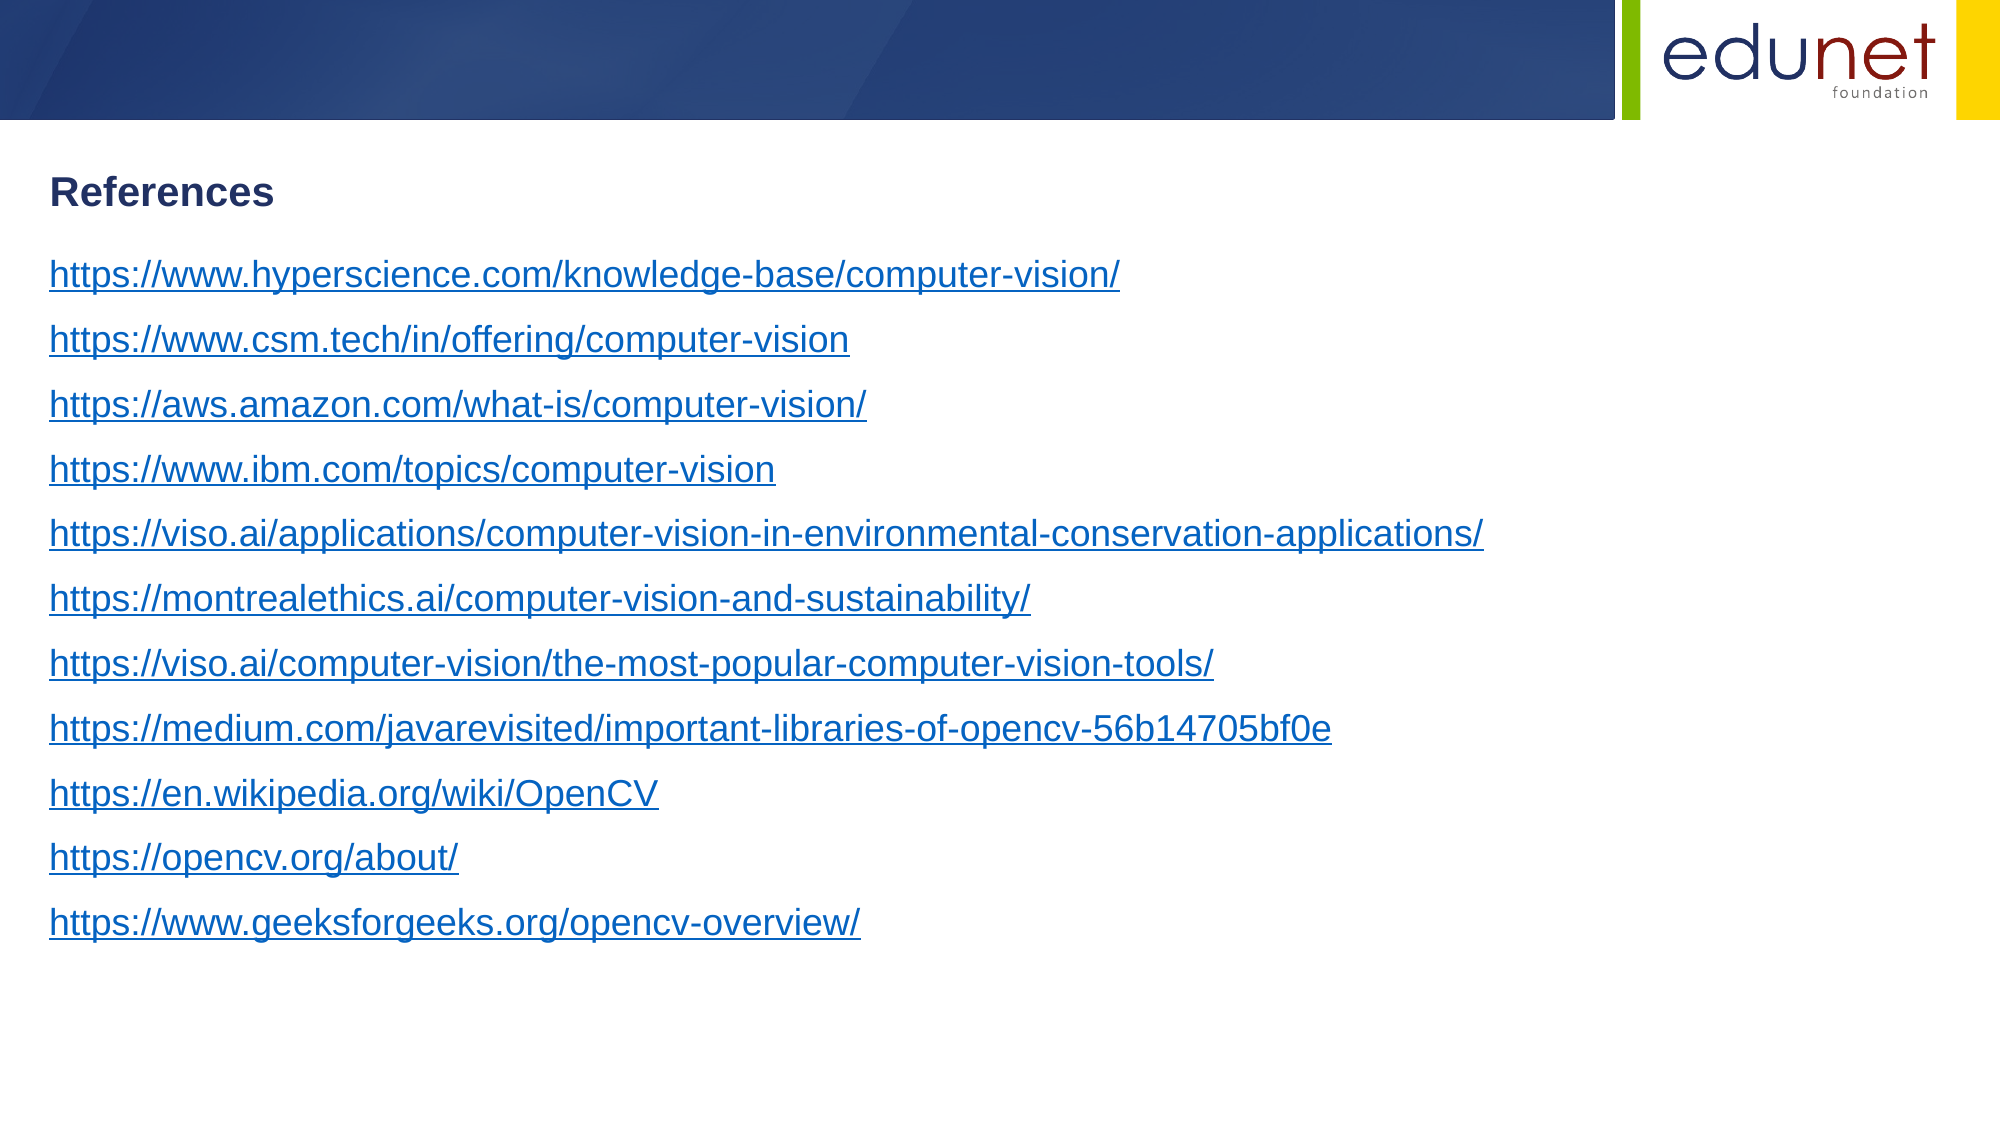

References
https://www.hyperscience.com/knowledge-base/computer-vision/
https://www.csm.tech/in/offering/computer-vision
https://aws.amazon.com/what-is/computer-vision/
https://www.ibm.com/topics/computer-vision
https://viso.ai/applications/computer-vision-in-environmental-conservation-applications/
https://montrealethics.ai/computer-vision-and-sustainability/
https://viso.ai/computer-vision/the-most-popular-computer-vision-tools/
https://medium.com/javarevisited/important-libraries-of-opencv-56b14705bf0e
https://en.wikipedia.org/wiki/OpenCV
https://opencv.org/about/
https://www.geeksforgeeks.org/opencv-overview/